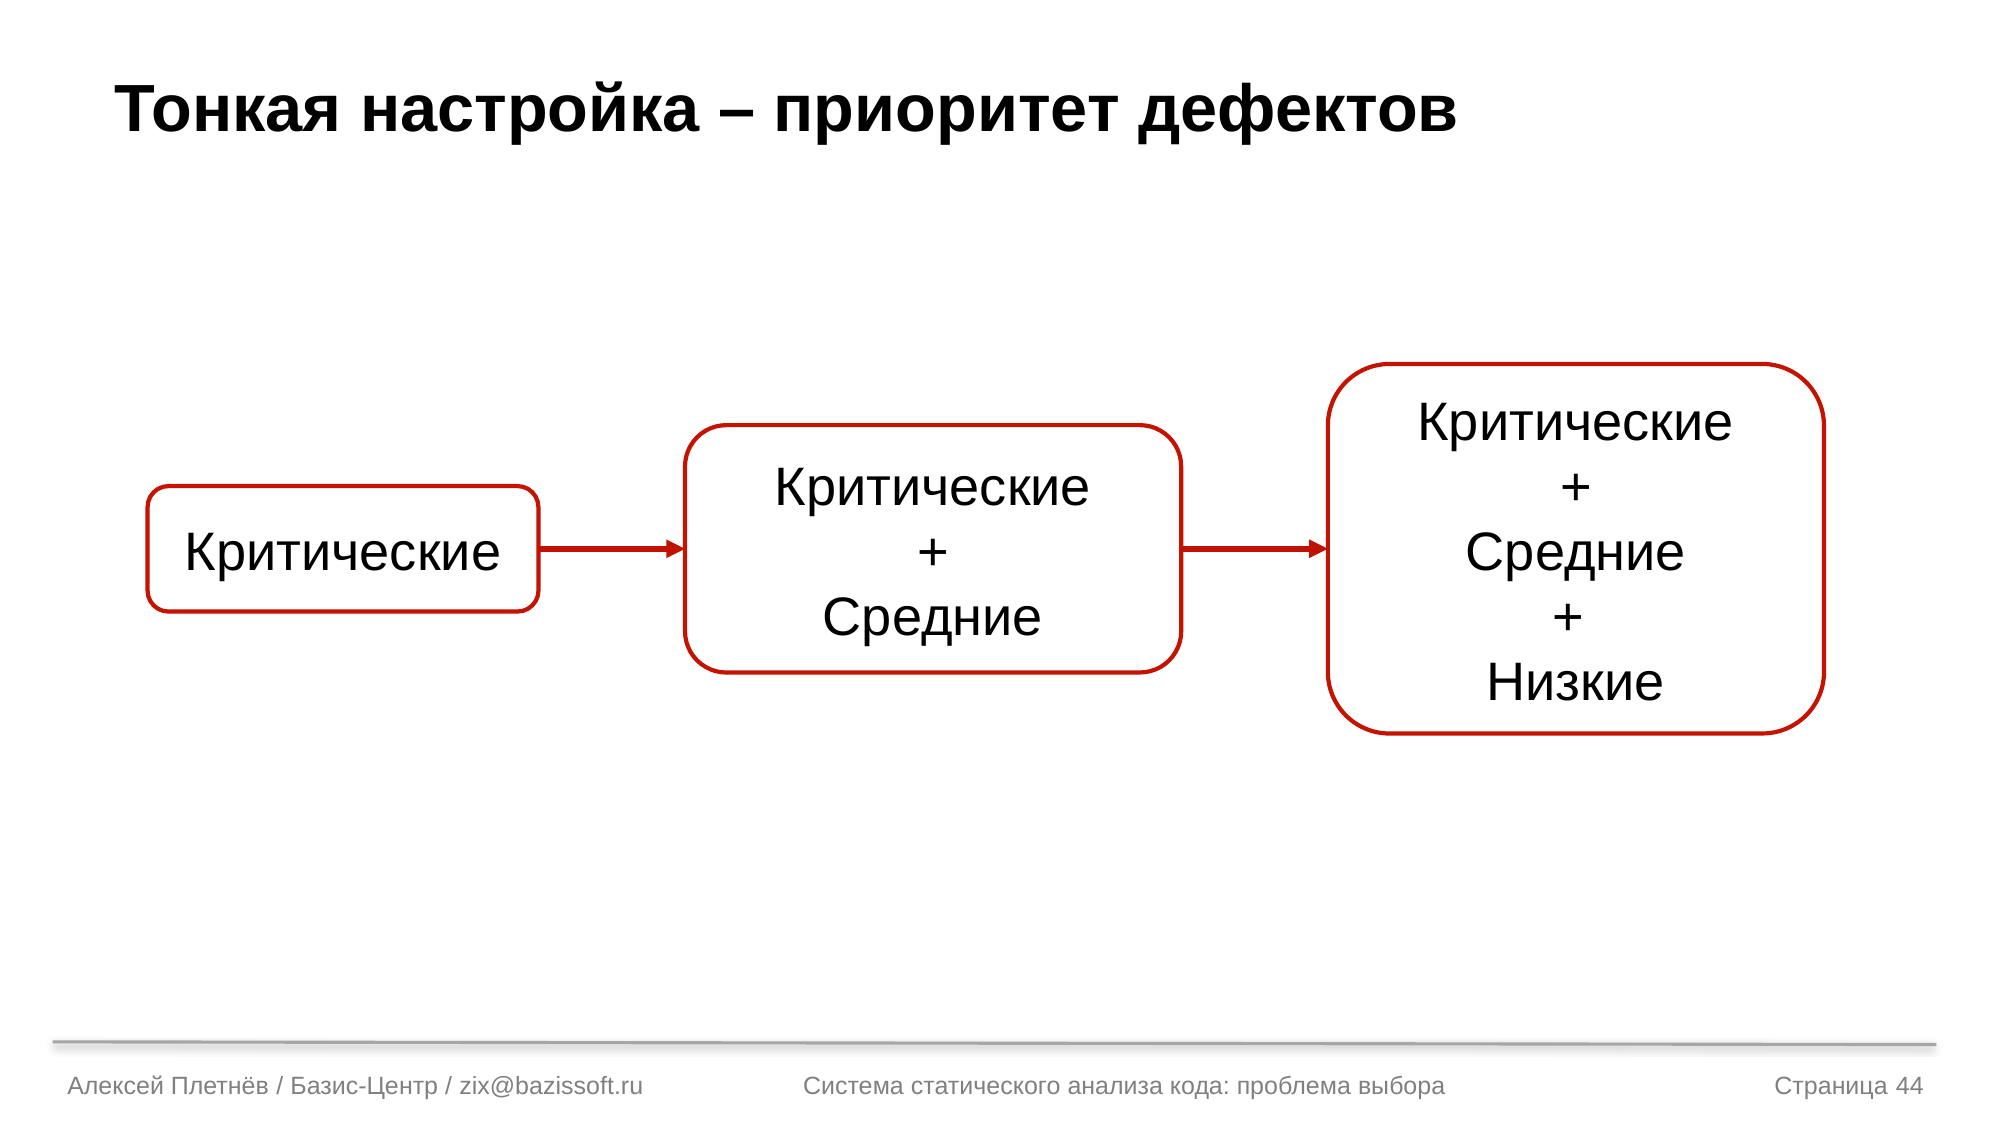

# Тонкая настройка – приоритет дефектов
Критические
+
Средние
+
Низкие
Критические
+
Средние
Критические